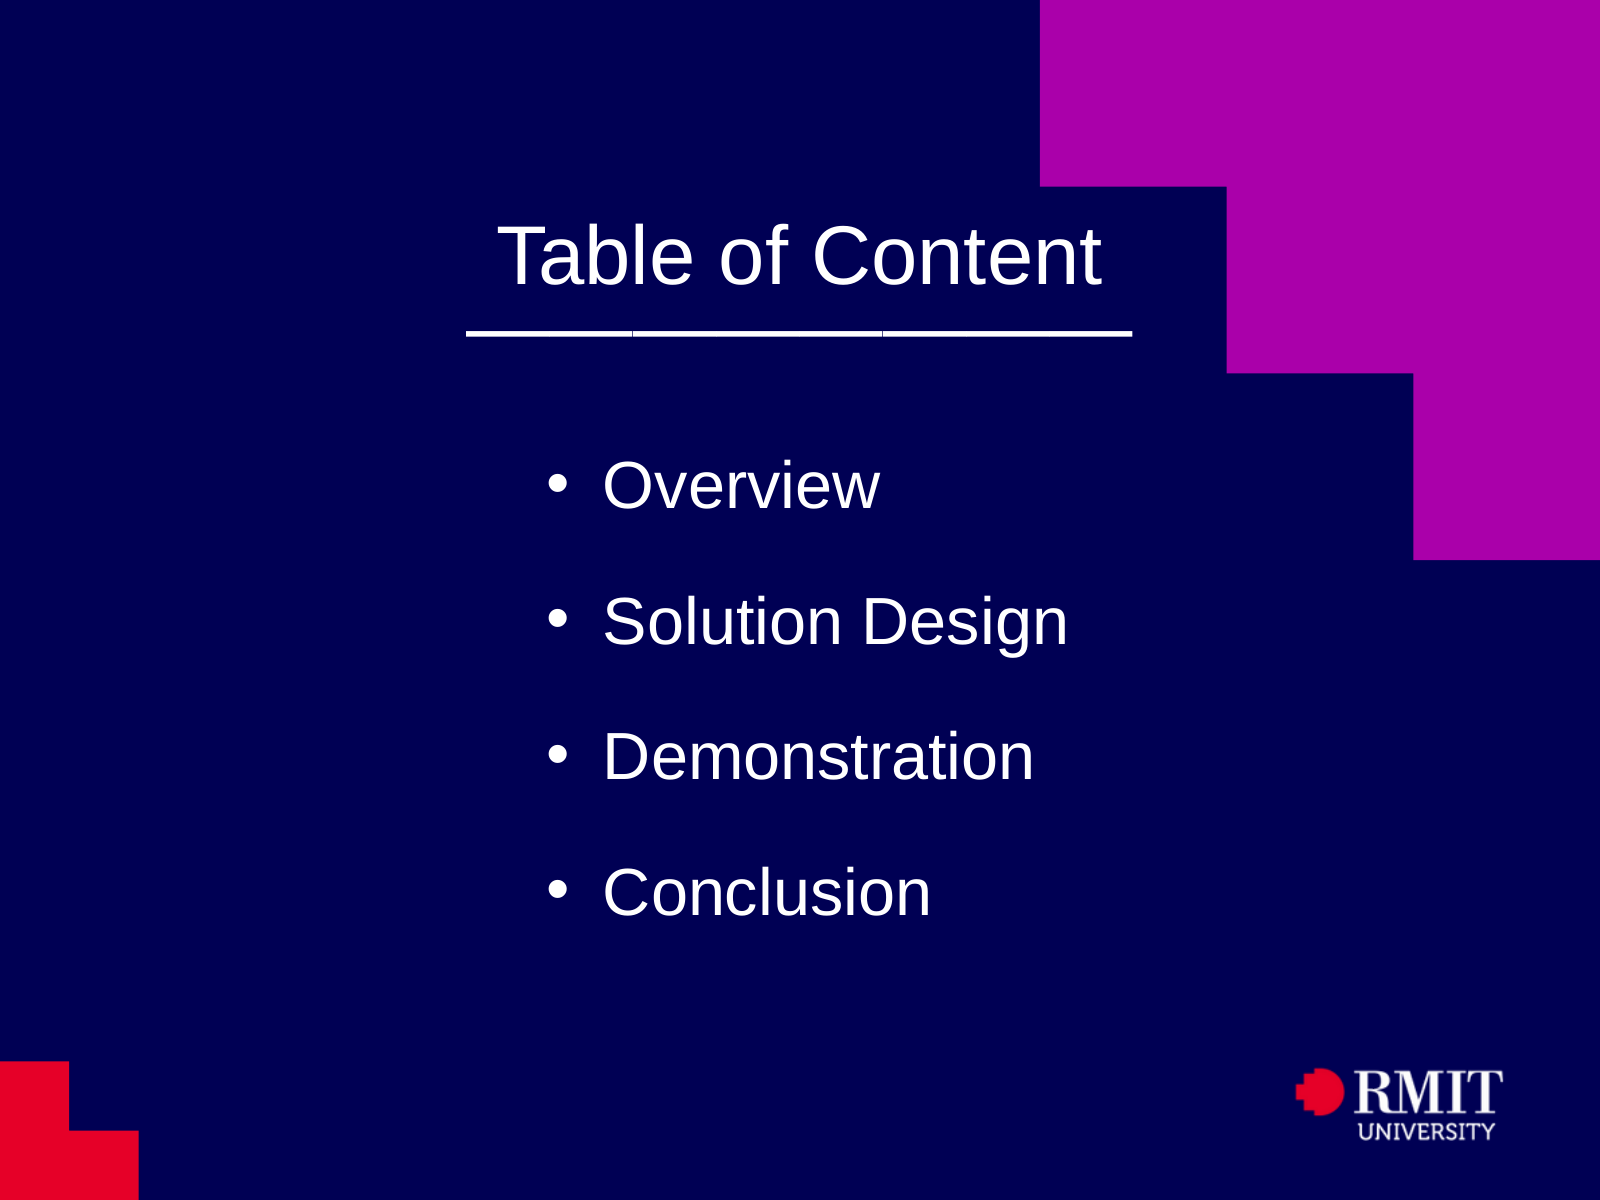

Table of Content
————————
Overview
Solution Design
Demonstration
Conclusion